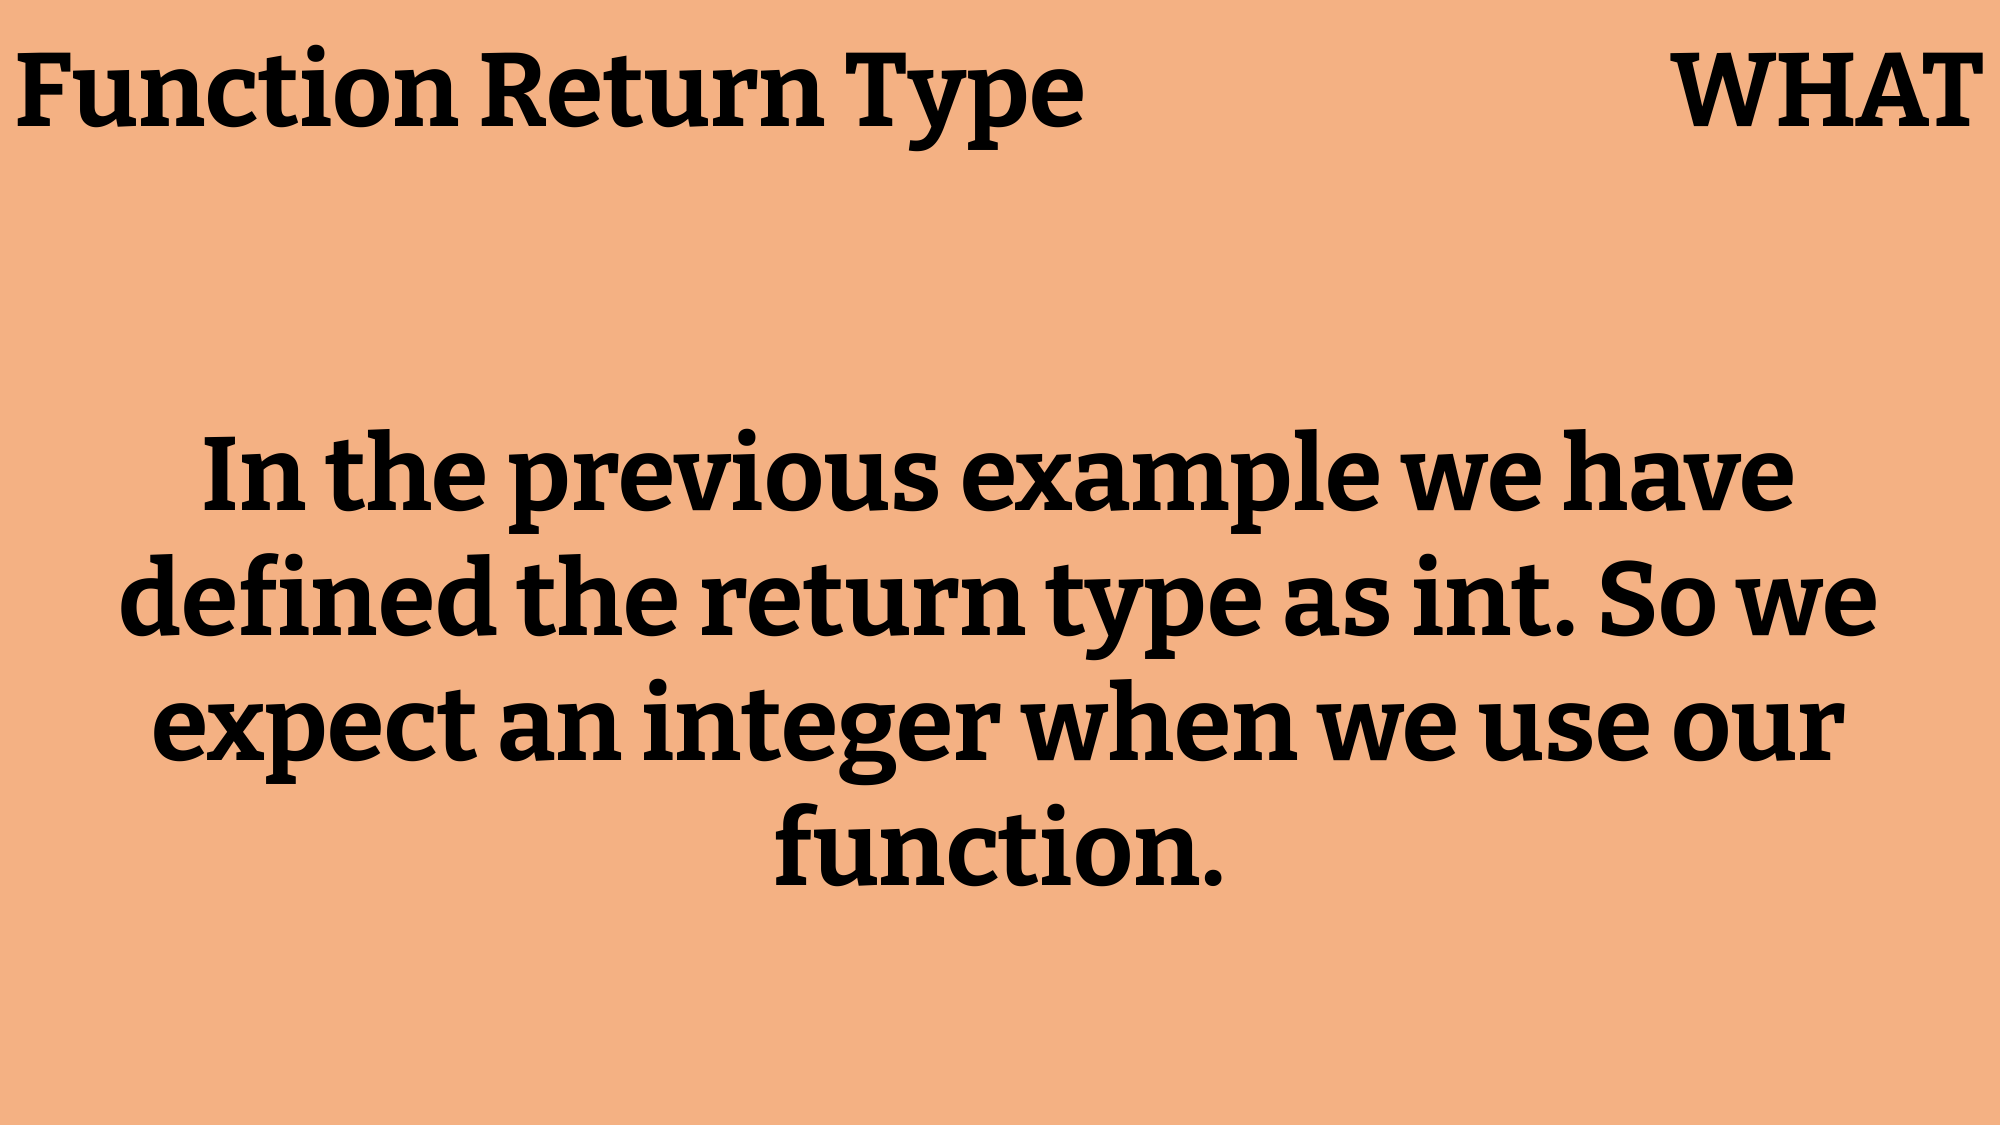

Function Return Type
WHAT
In the previous example we have defined the return type as int. So we expect an integer when we use our function.